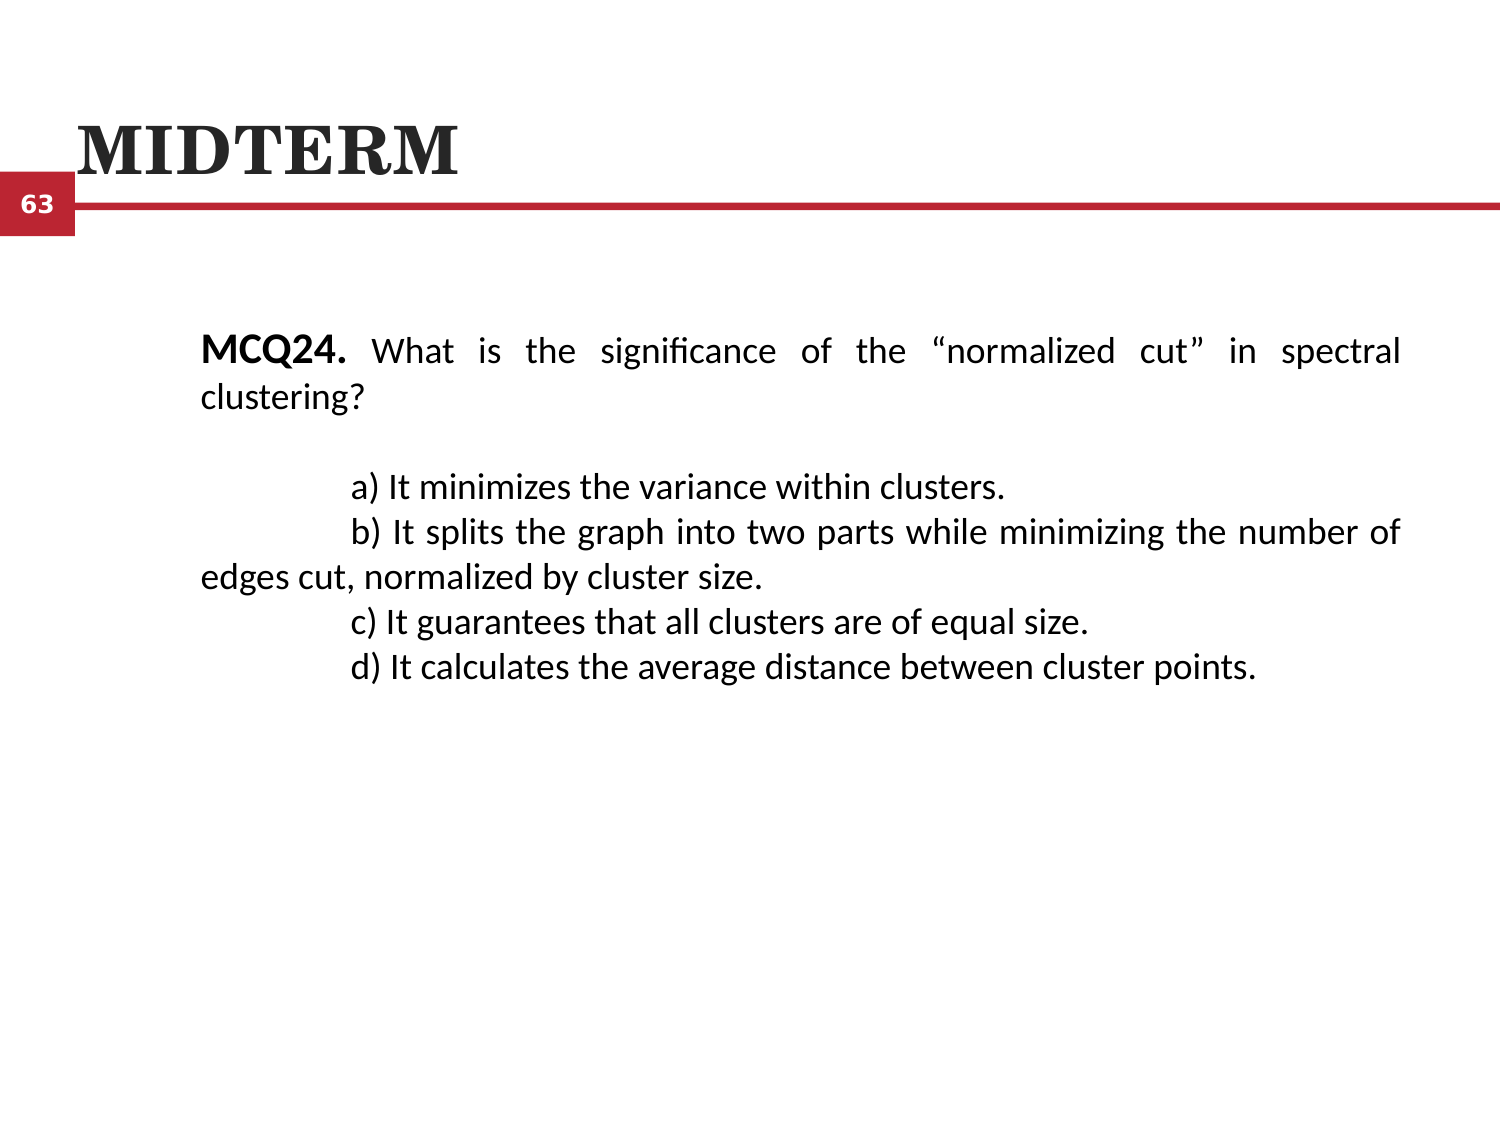

# Midterm
MCQ24. What is the significance of the “normalized cut” in spectral clustering?

	a) It minimizes the variance within clusters.
	b) It splits the graph into two parts while minimizing the number of edges cut, normalized by cluster size.
	c) It guarantees that all clusters are of equal size.
	d) It calculates the average distance between cluster points.

11